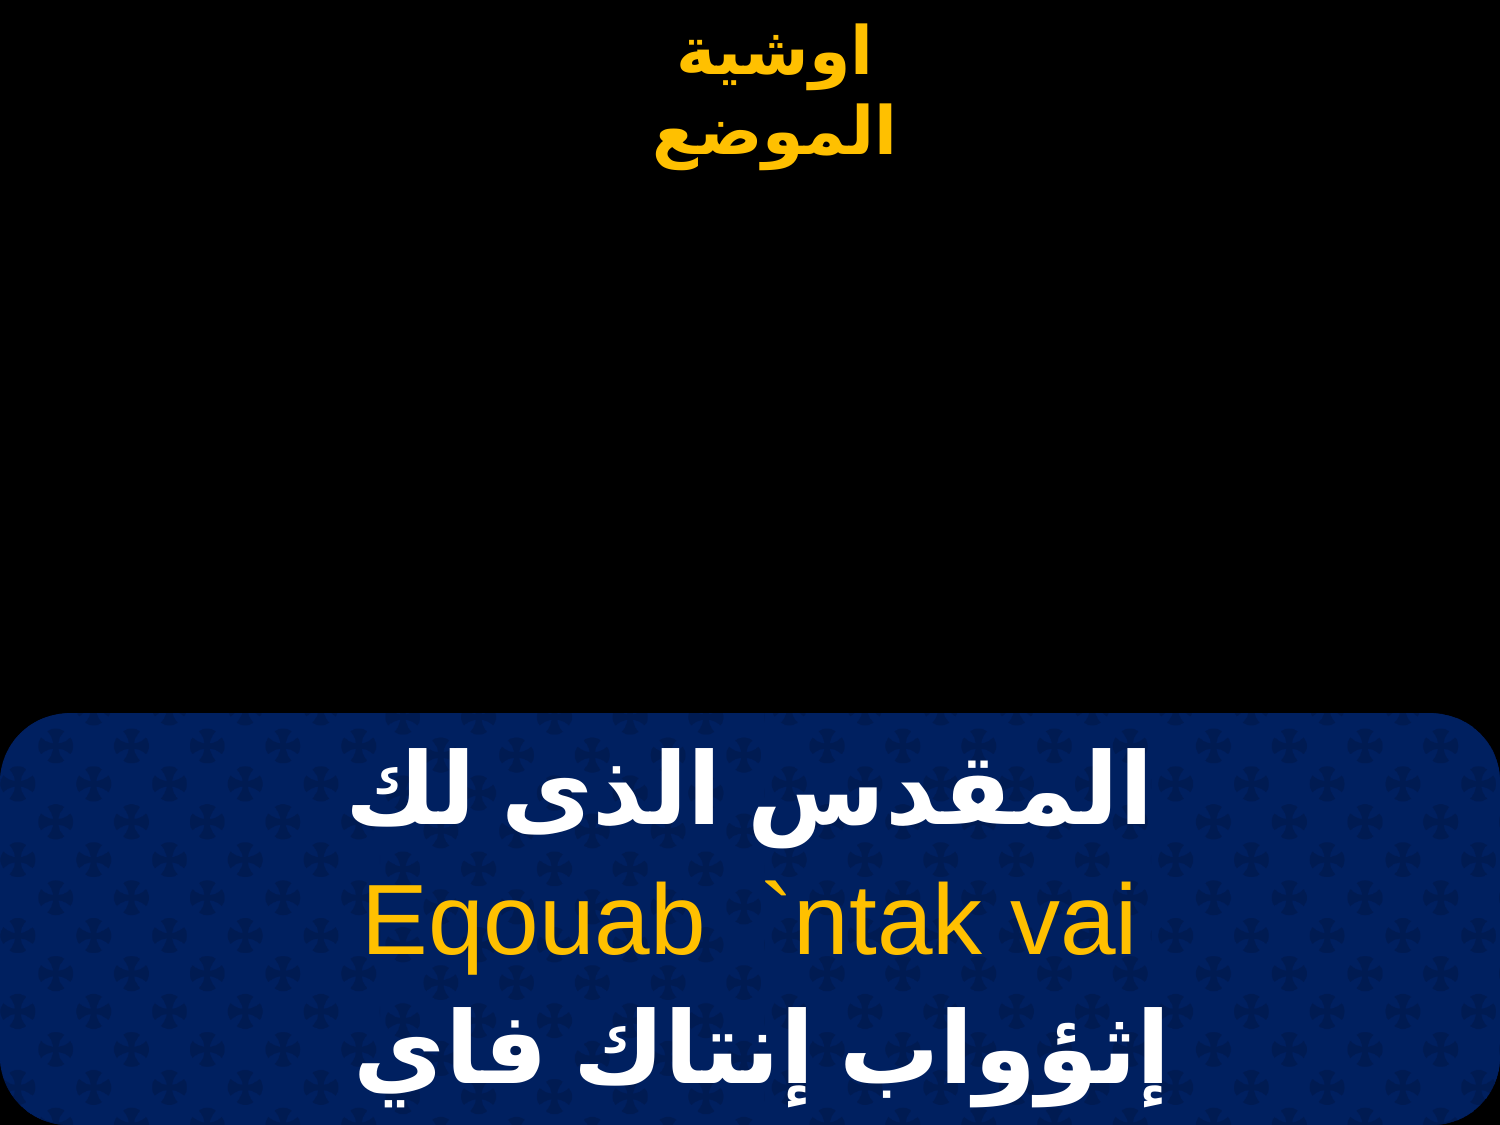

# المقدس الذى لك
Eqouab  `ntak vai
إثؤواب إنتاك فاي